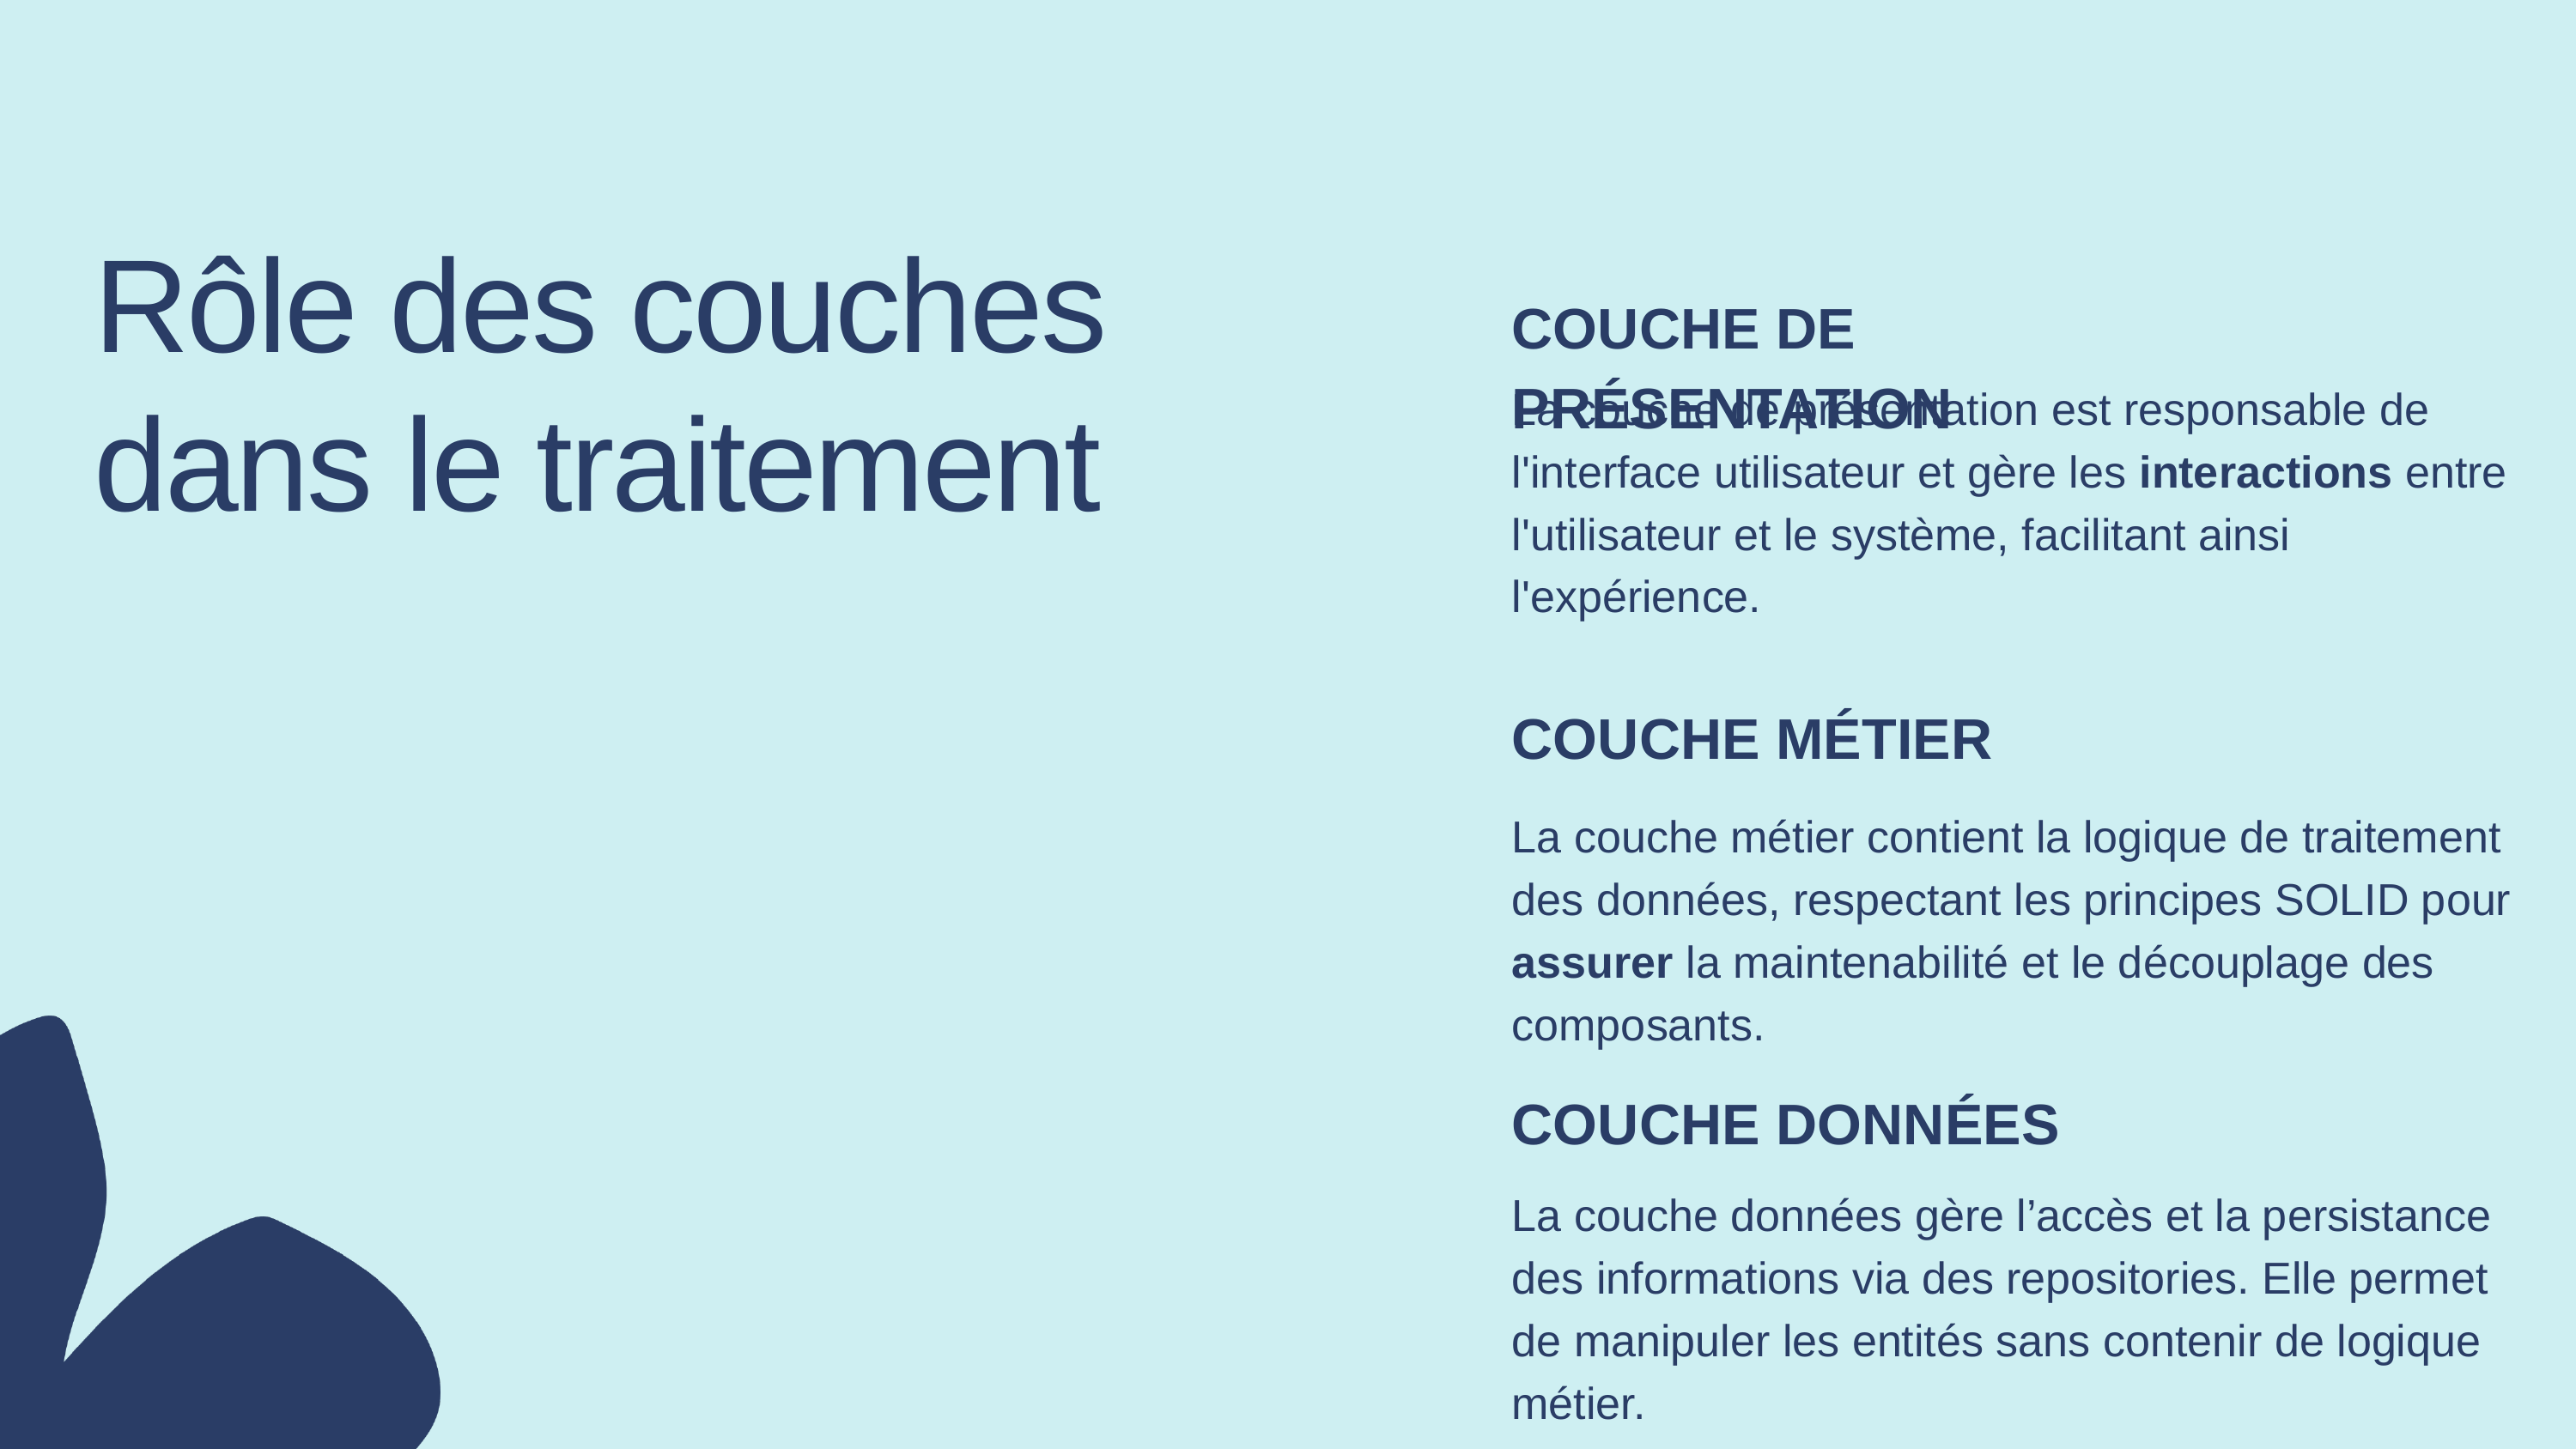

Rôle des couches dans le traitement
COUCHE DE PRÉSENTATION
La couche de présentation est responsable de l'interface utilisateur et gère les interactions entre l'utilisateur et le système, facilitant ainsi l'expérience.
COUCHE MÉTIER
La couche métier contient la logique de traitement des données, respectant les principes SOLID pour assurer la maintenabilité et le découplage des composants.

COUCHE DONNÉES
La couche données gère l’accès et la persistance des informations via des repositories. Elle permet de manipuler les entités sans contenir de logique métier.